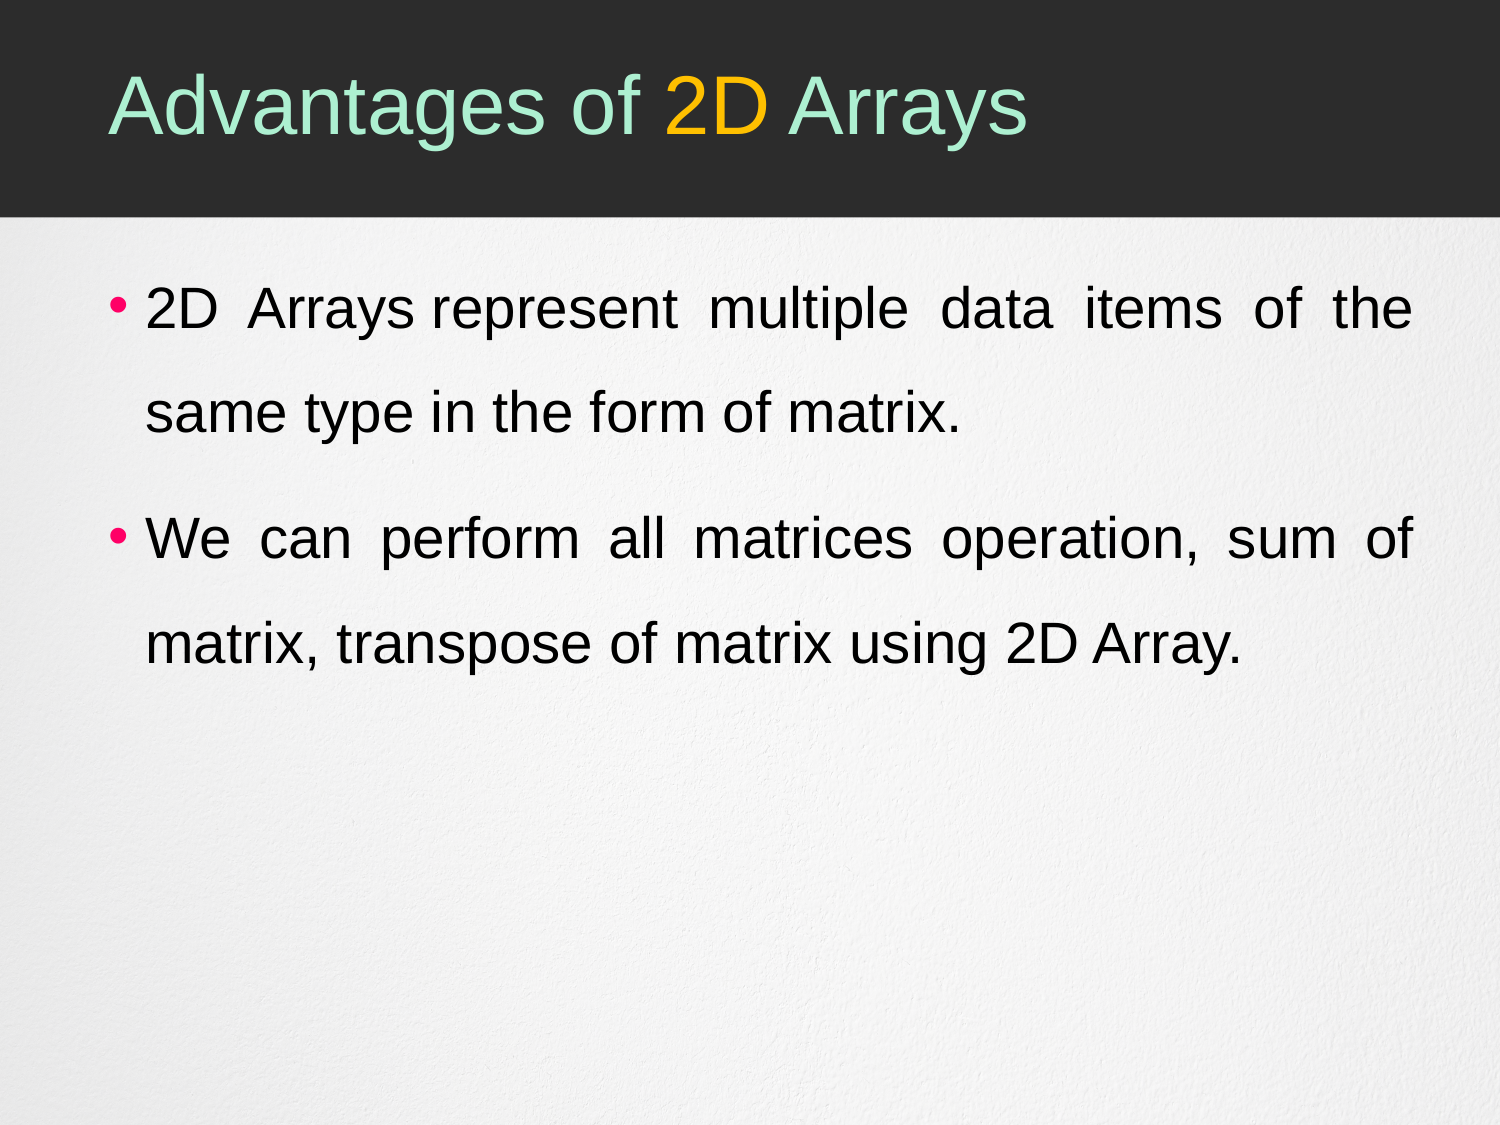

# Advantages of 2D Arrays
2D Arrays represent multiple data items of the same type in the form of matrix.
We can perform all matrices operation, sum of matrix, transpose of matrix using 2D Array.